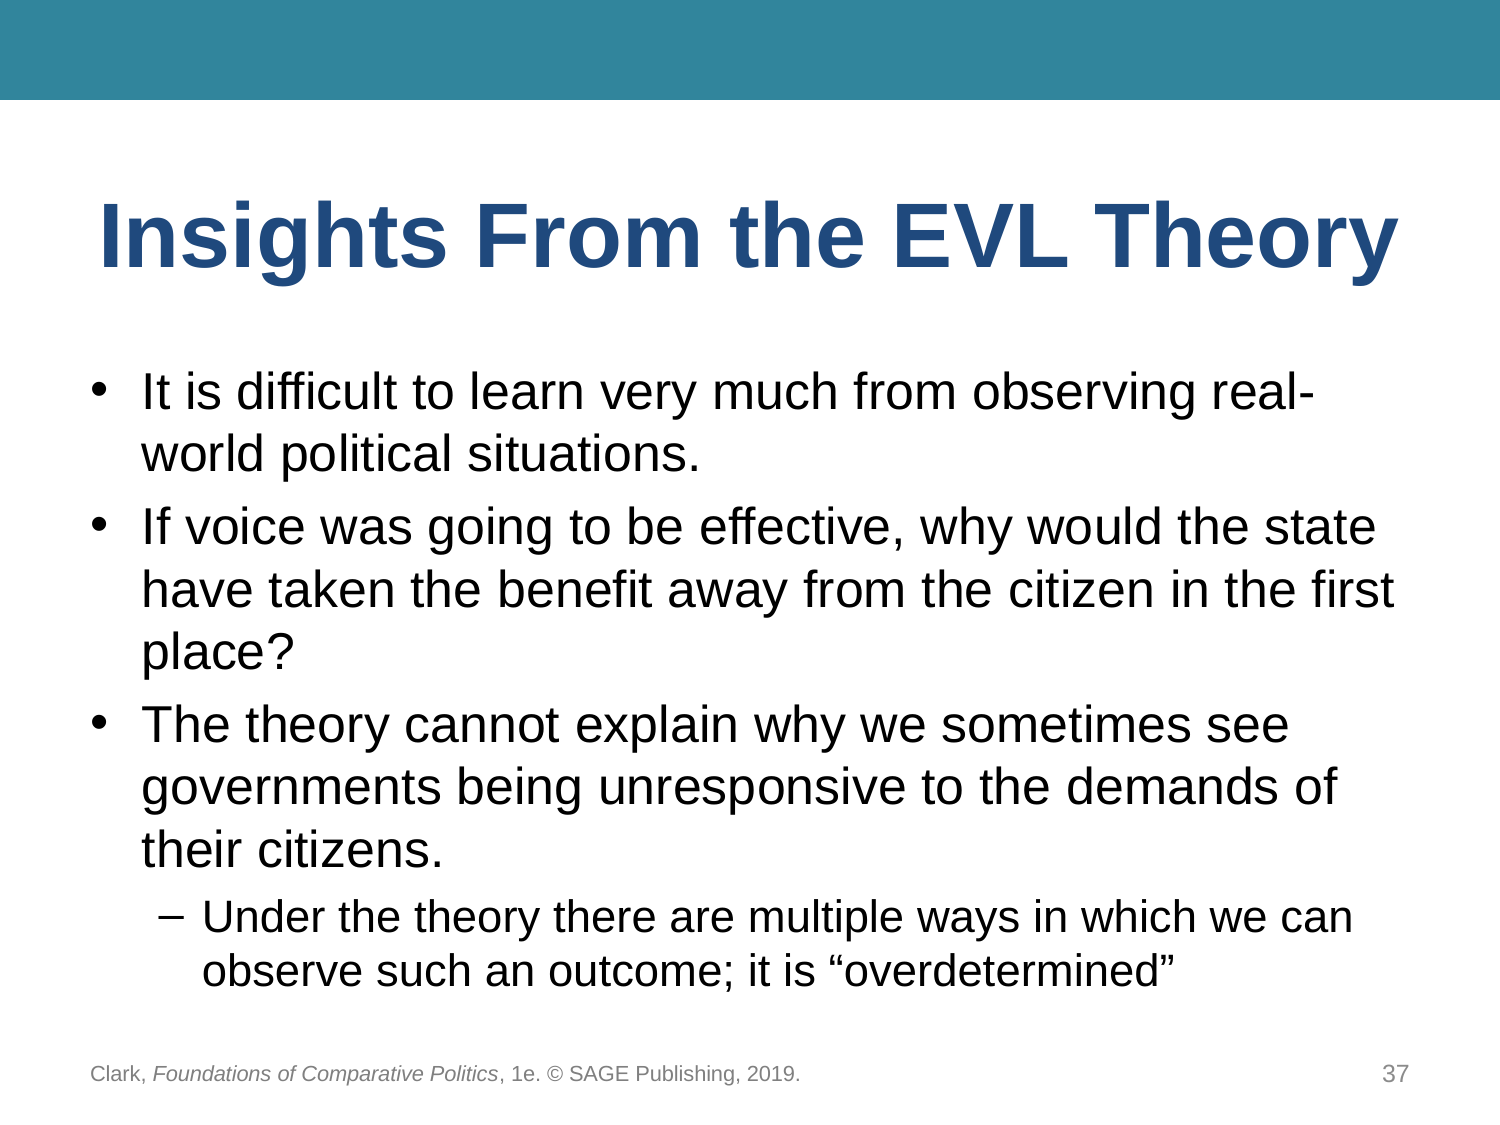

# Insights From the EVL Theory
It is difficult to learn very much from observing real-world political situations.
If voice was going to be effective, why would the state have taken the benefit away from the citizen in the first place?
The theory cannot explain why we sometimes see governments being unresponsive to the demands of their citizens.
Under the theory there are multiple ways in which we can observe such an outcome; it is “overdetermined”
Clark, Foundations of Comparative Politics, 1e. © SAGE Publishing, 2019.
37